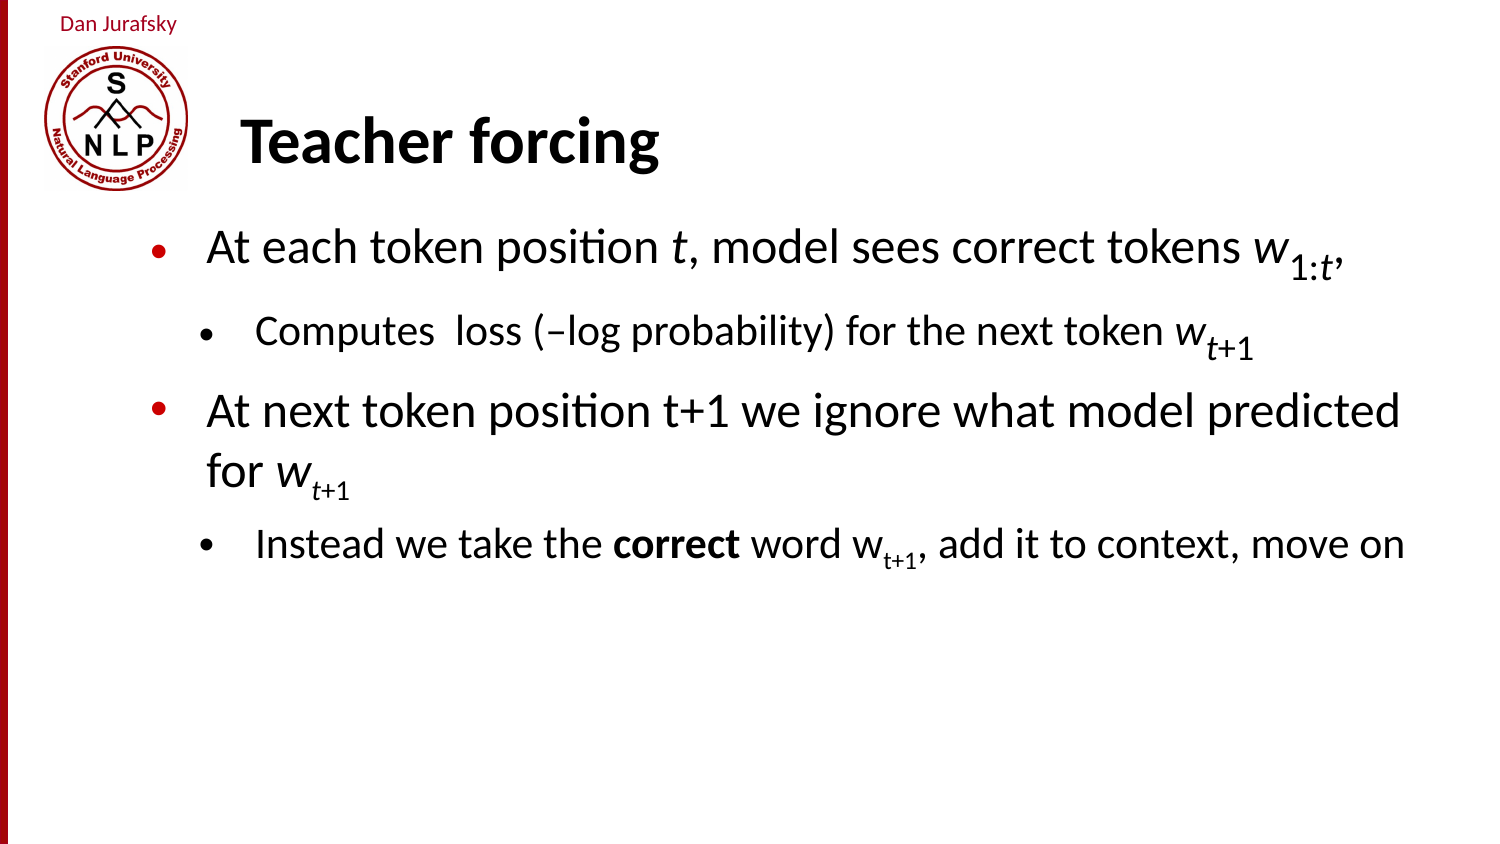

# Teacher forcing
At each token position t, model sees correct tokens w1:t,
Computes  loss (–log probability) for the next token wt+1
At next token position t+1 we ignore what model predicted for wt+1
Instead we take the correct word wt+1, add it to context, move on